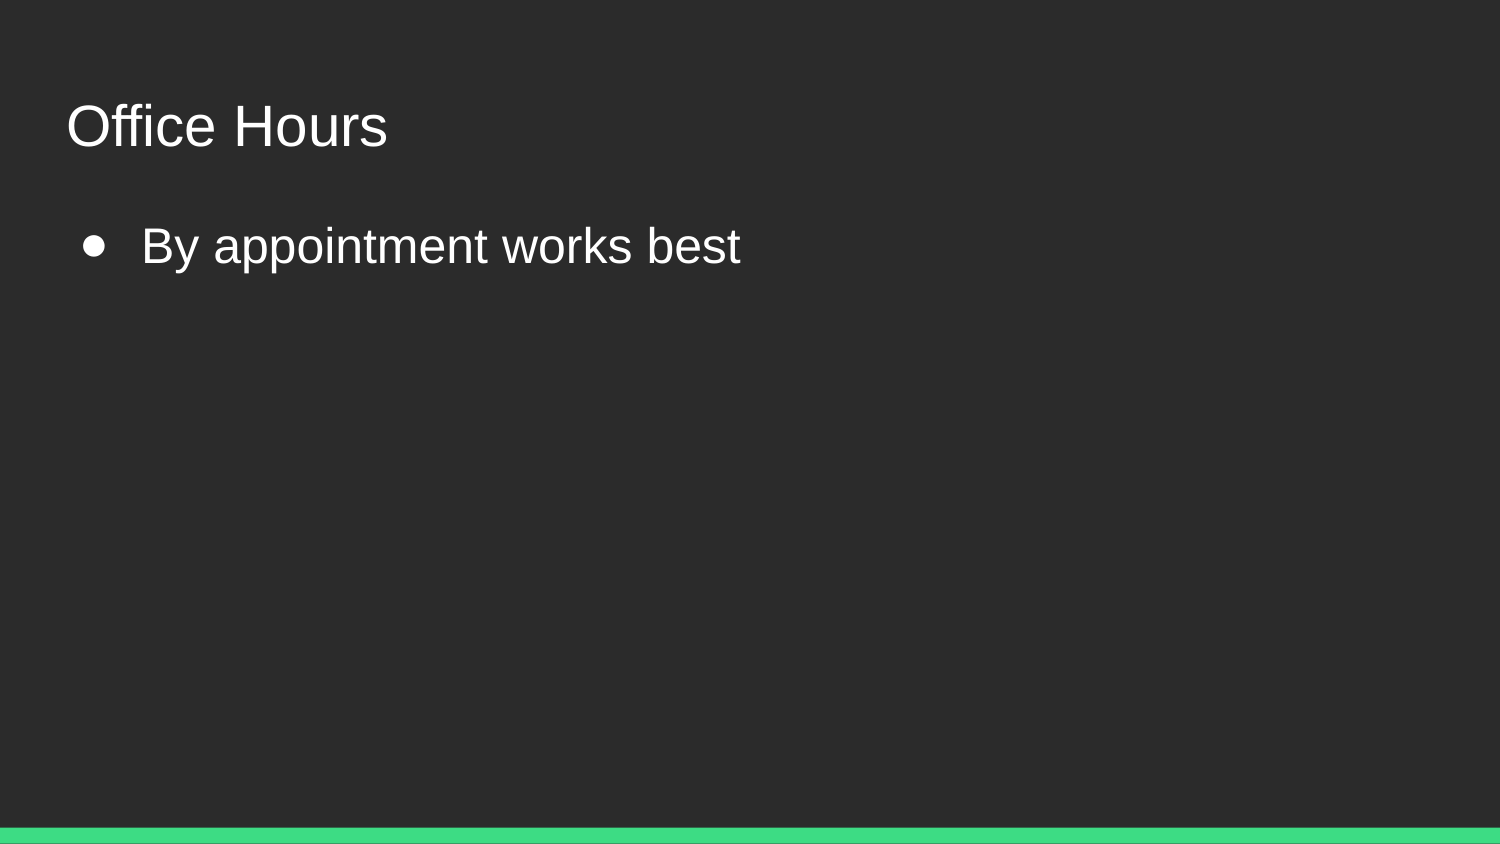

# Office Hours
By appointment works best